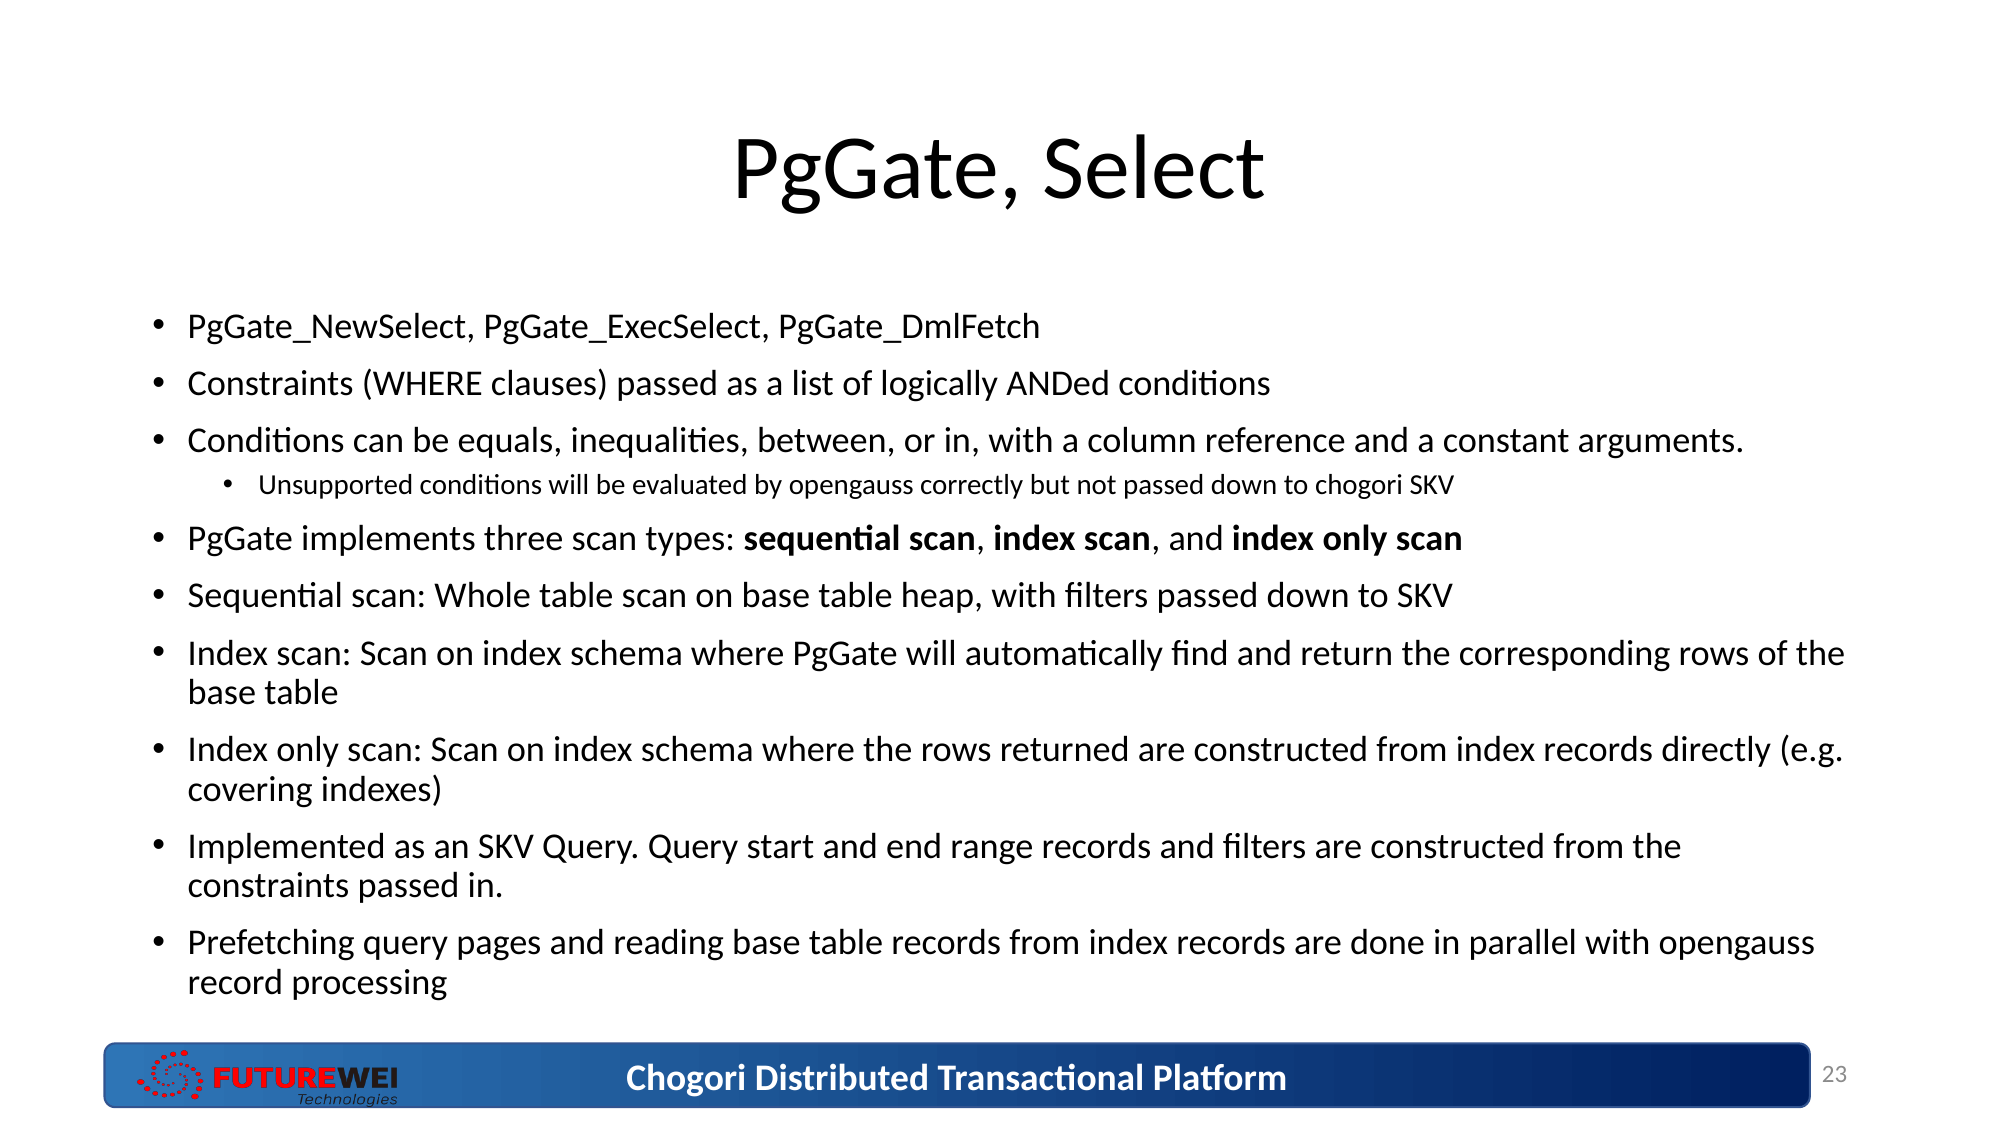

# PgGate, Select
PgGate_NewSelect, PgGate_ExecSelect, PgGate_DmlFetch
Constraints (WHERE clauses) passed as a list of logically ANDed conditions
Conditions can be equals, inequalities, between, or in, with a column reference and a constant arguments.
Unsupported conditions will be evaluated by opengauss correctly but not passed down to chogori SKV
PgGate implements three scan types: sequential scan, index scan, and index only scan
Sequential scan: Whole table scan on base table heap, with filters passed down to SKV
Index scan: Scan on index schema where PgGate will automatically find and return the corresponding rows of the base table
Index only scan: Scan on index schema where the rows returned are constructed from index records directly (e.g. covering indexes)
Implemented as an SKV Query. Query start and end range records and filters are constructed from the constraints passed in.
Prefetching query pages and reading base table records from index records are done in parallel with opengauss record processing
23